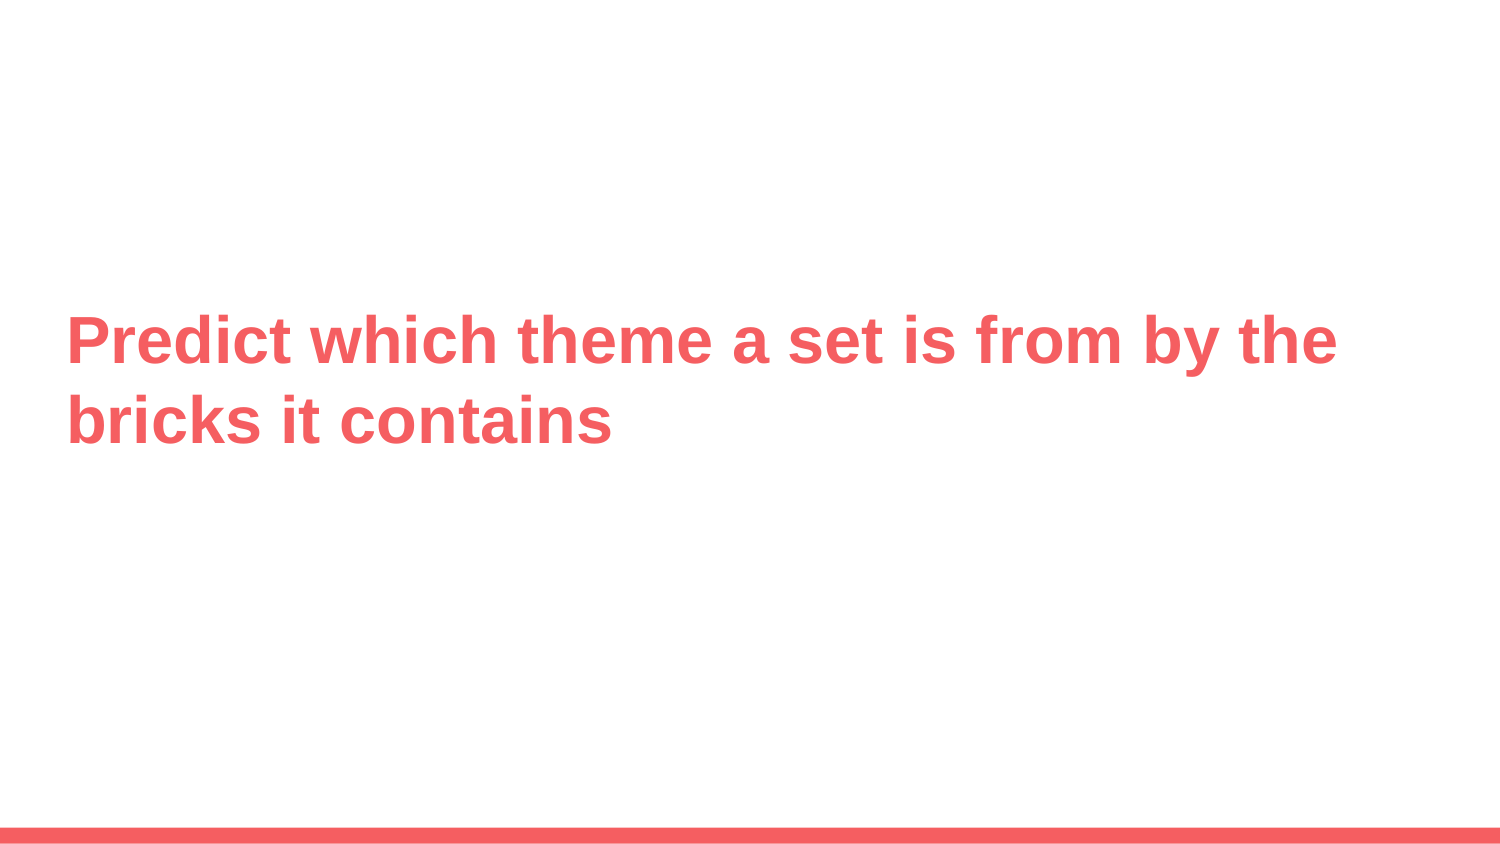

Predict which theme a set is from by the bricks it contains
#